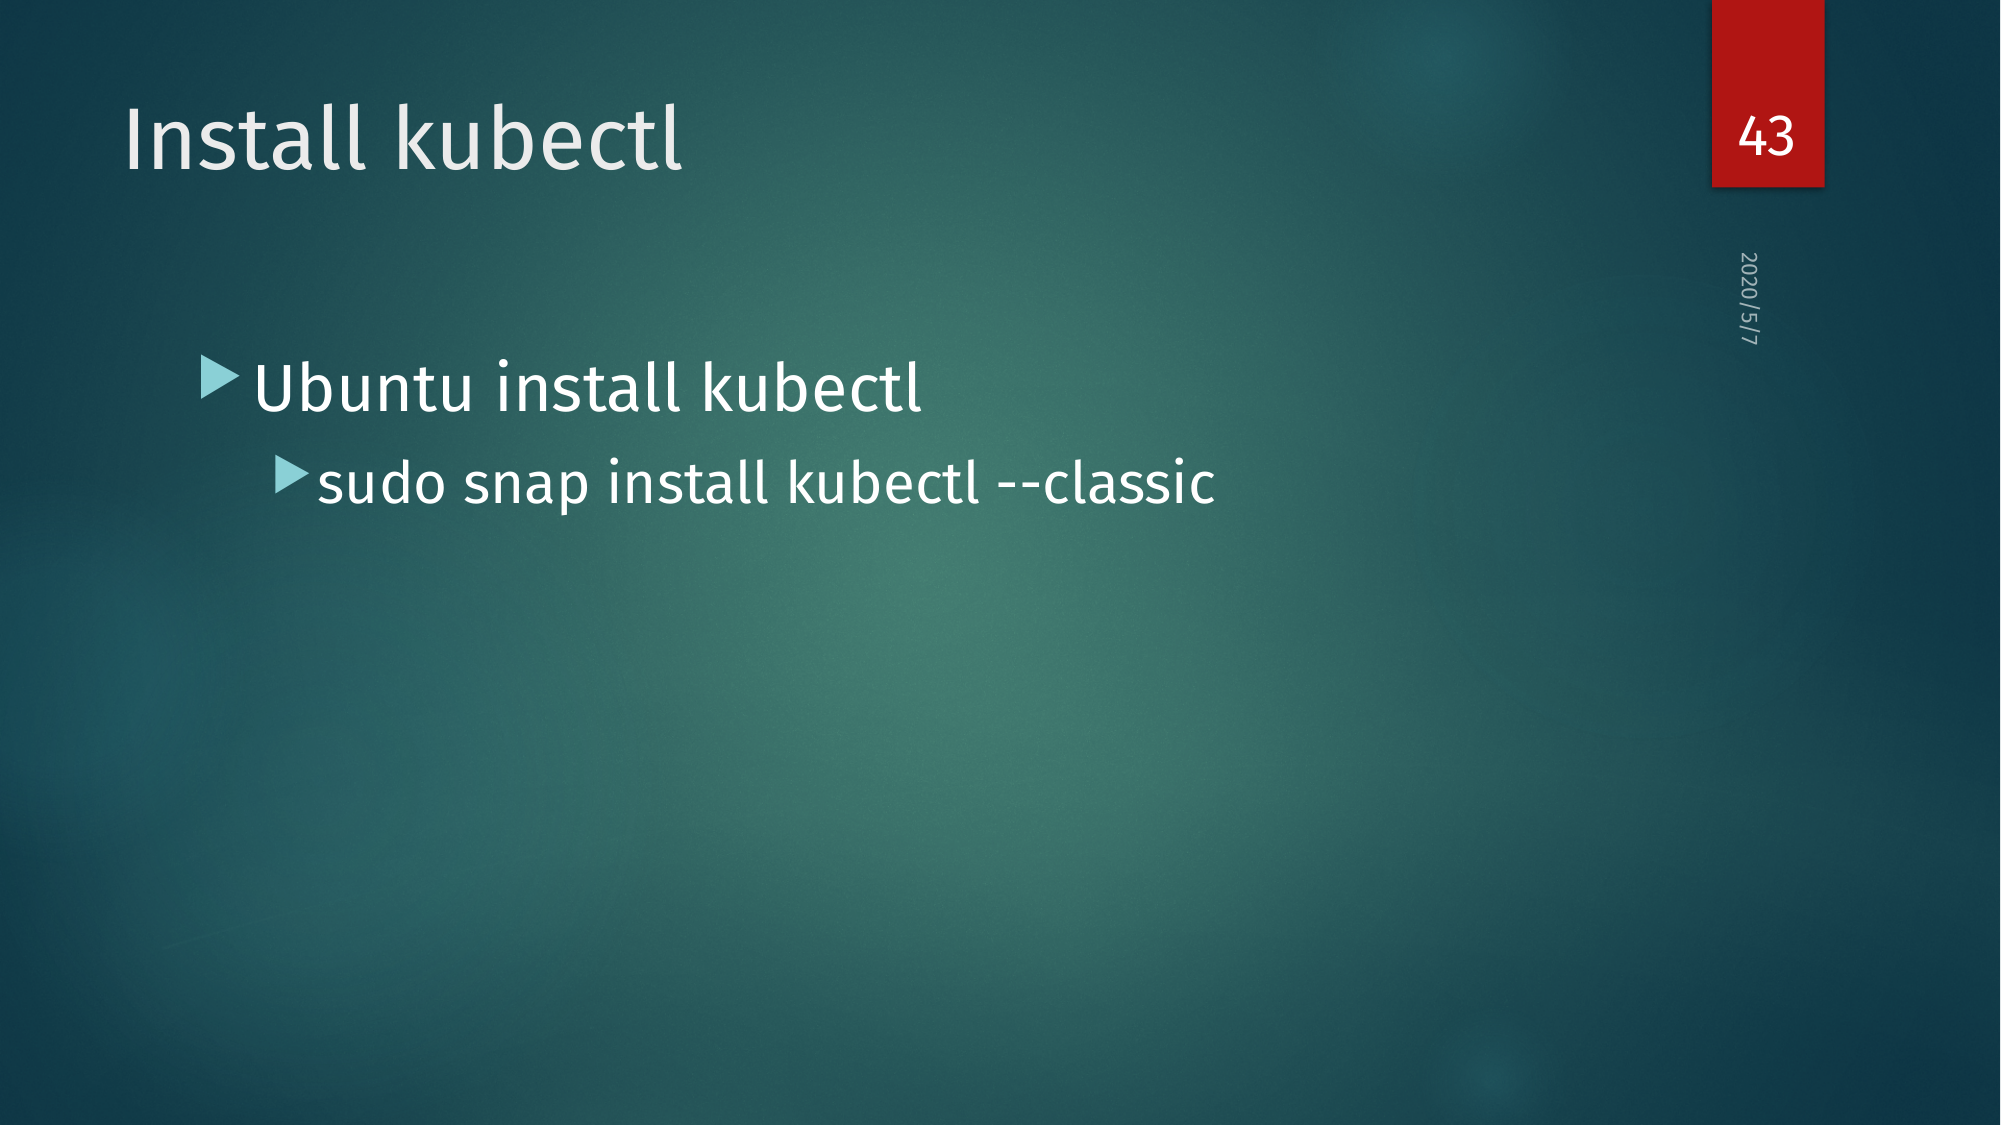

43
# Install kubectl
2020/5/7
Ubuntu install kubectl
sudo snap install kubectl --classic